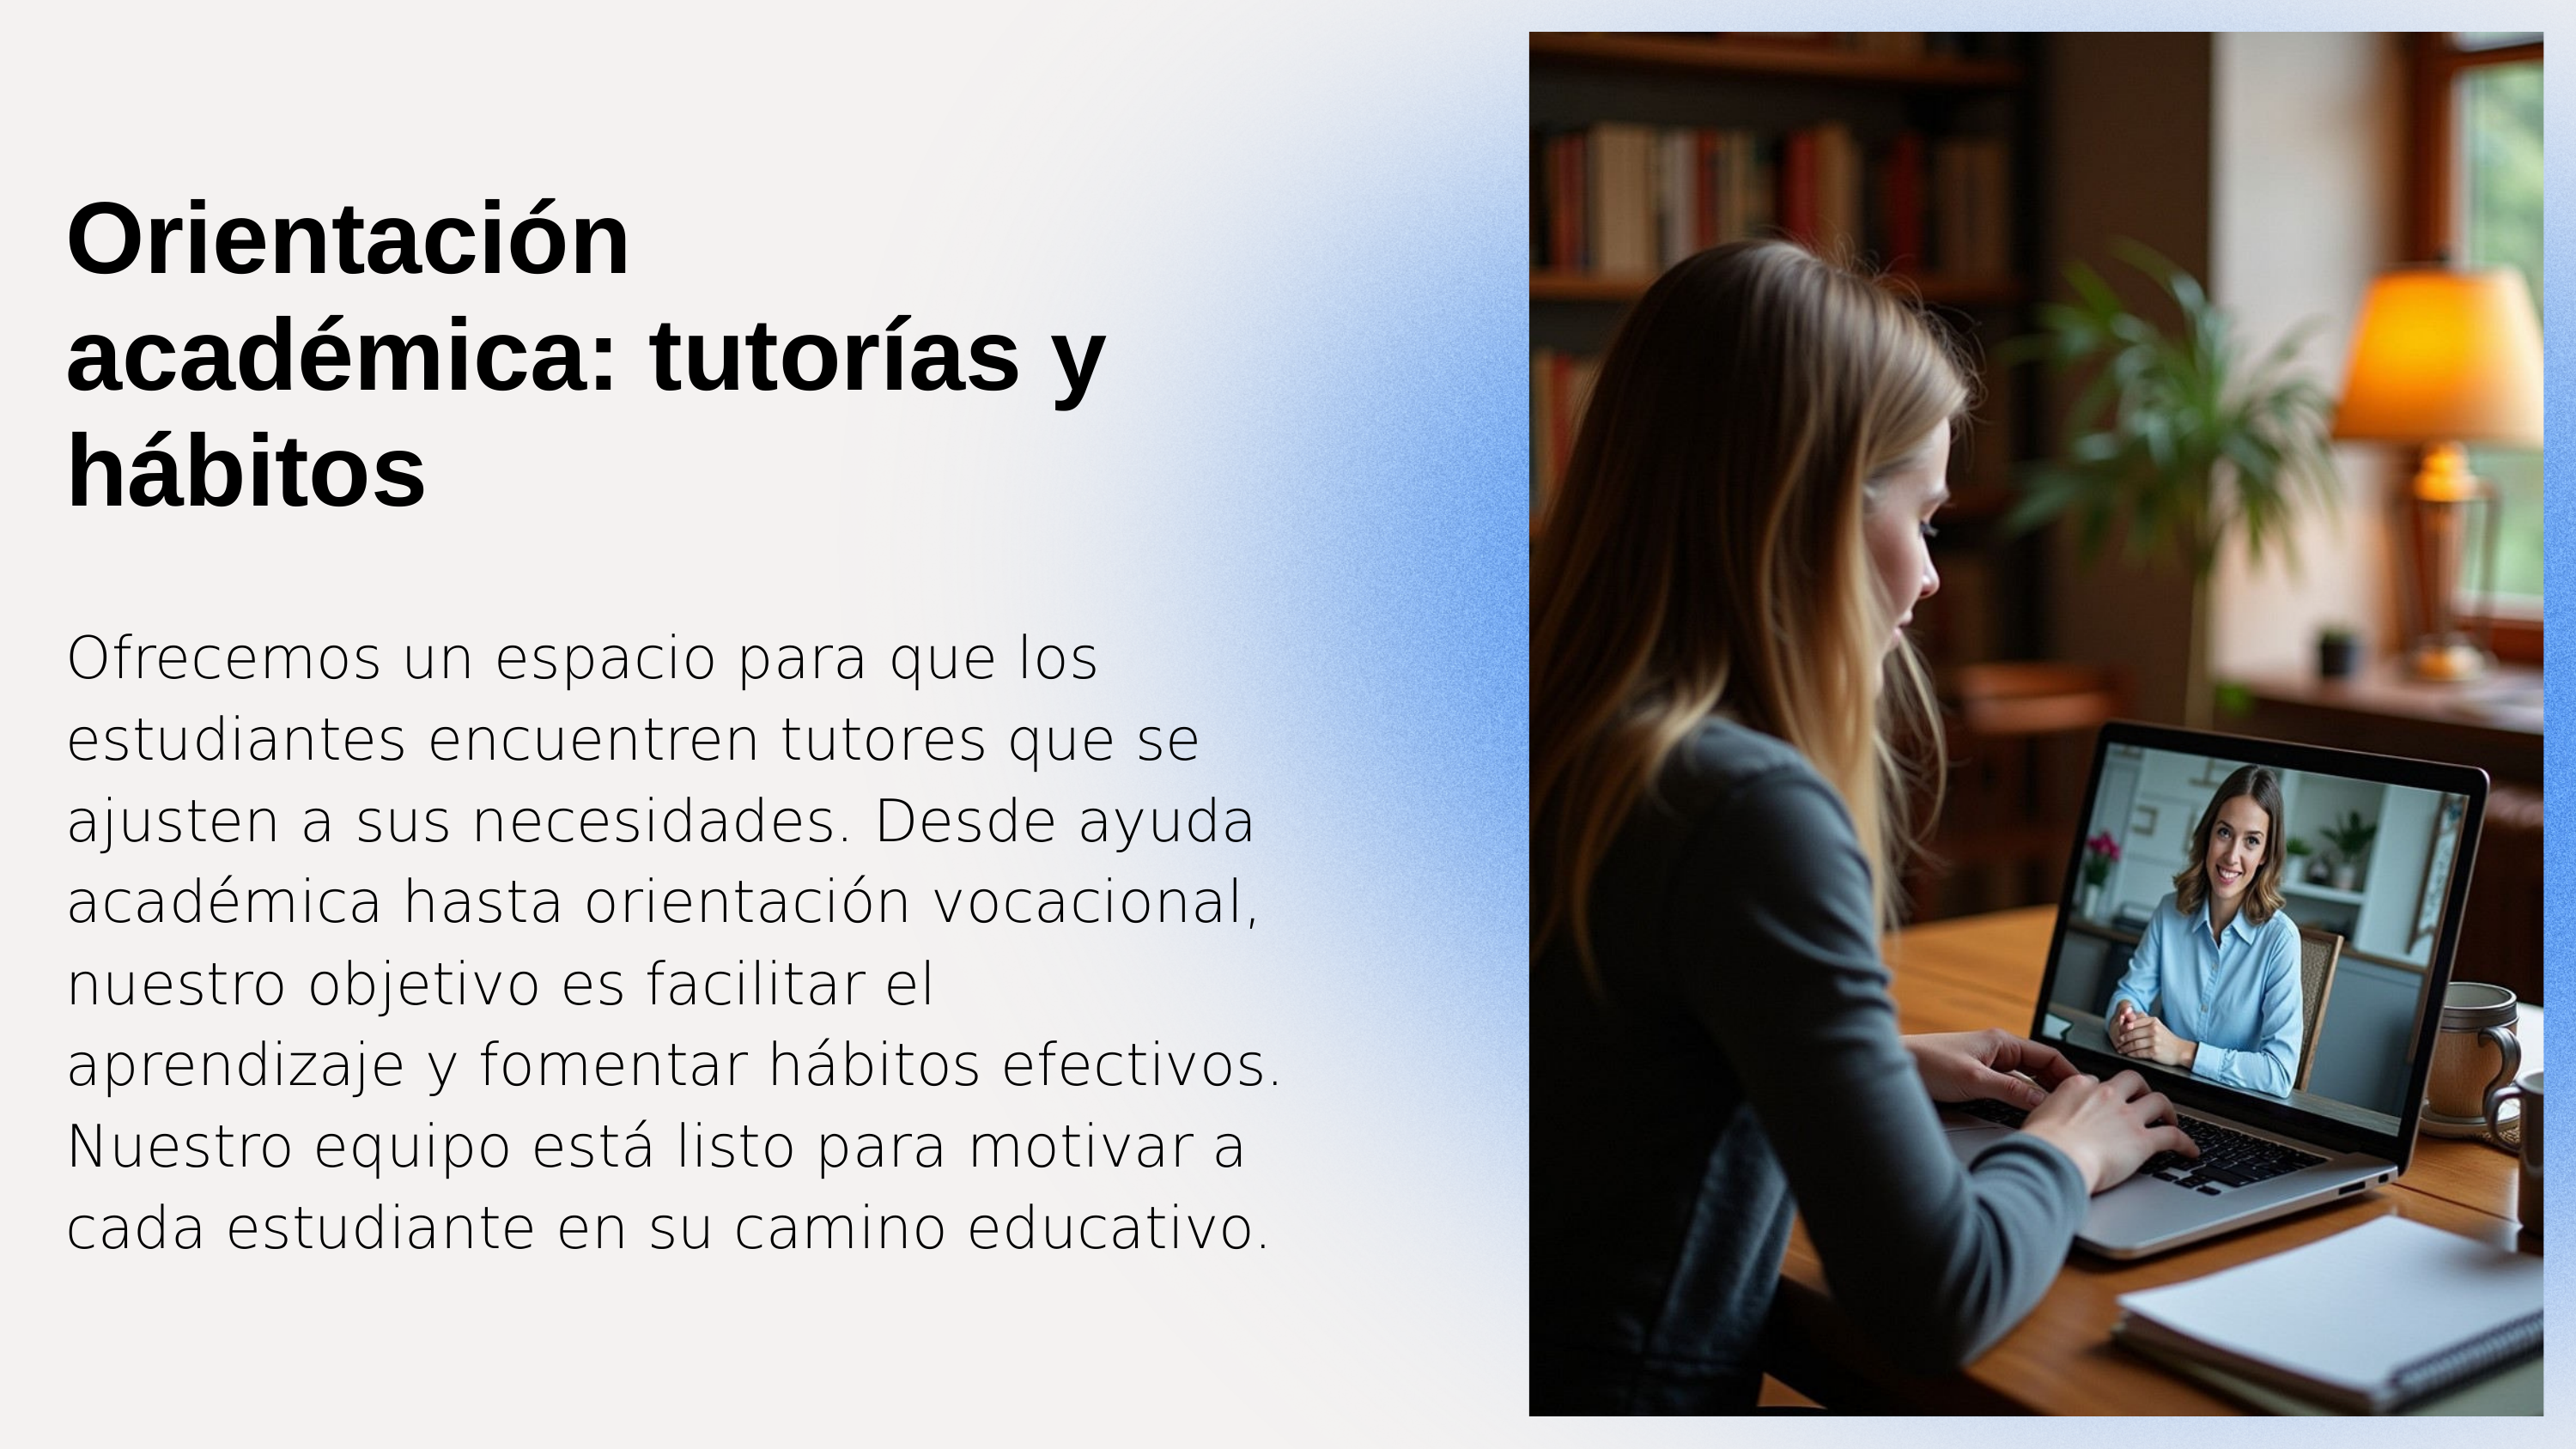

Orientación académica: tutorías y hábitos
Ofrecemos un espacio para que los estudiantes encuentren tutores que se ajusten a sus necesidades. Desde ayuda académica hasta orientación vocacional, nuestro objetivo es facilitar el aprendizaje y fomentar hábitos efectivos. Nuestro equipo está listo para motivar a cada estudiante en su camino educativo.